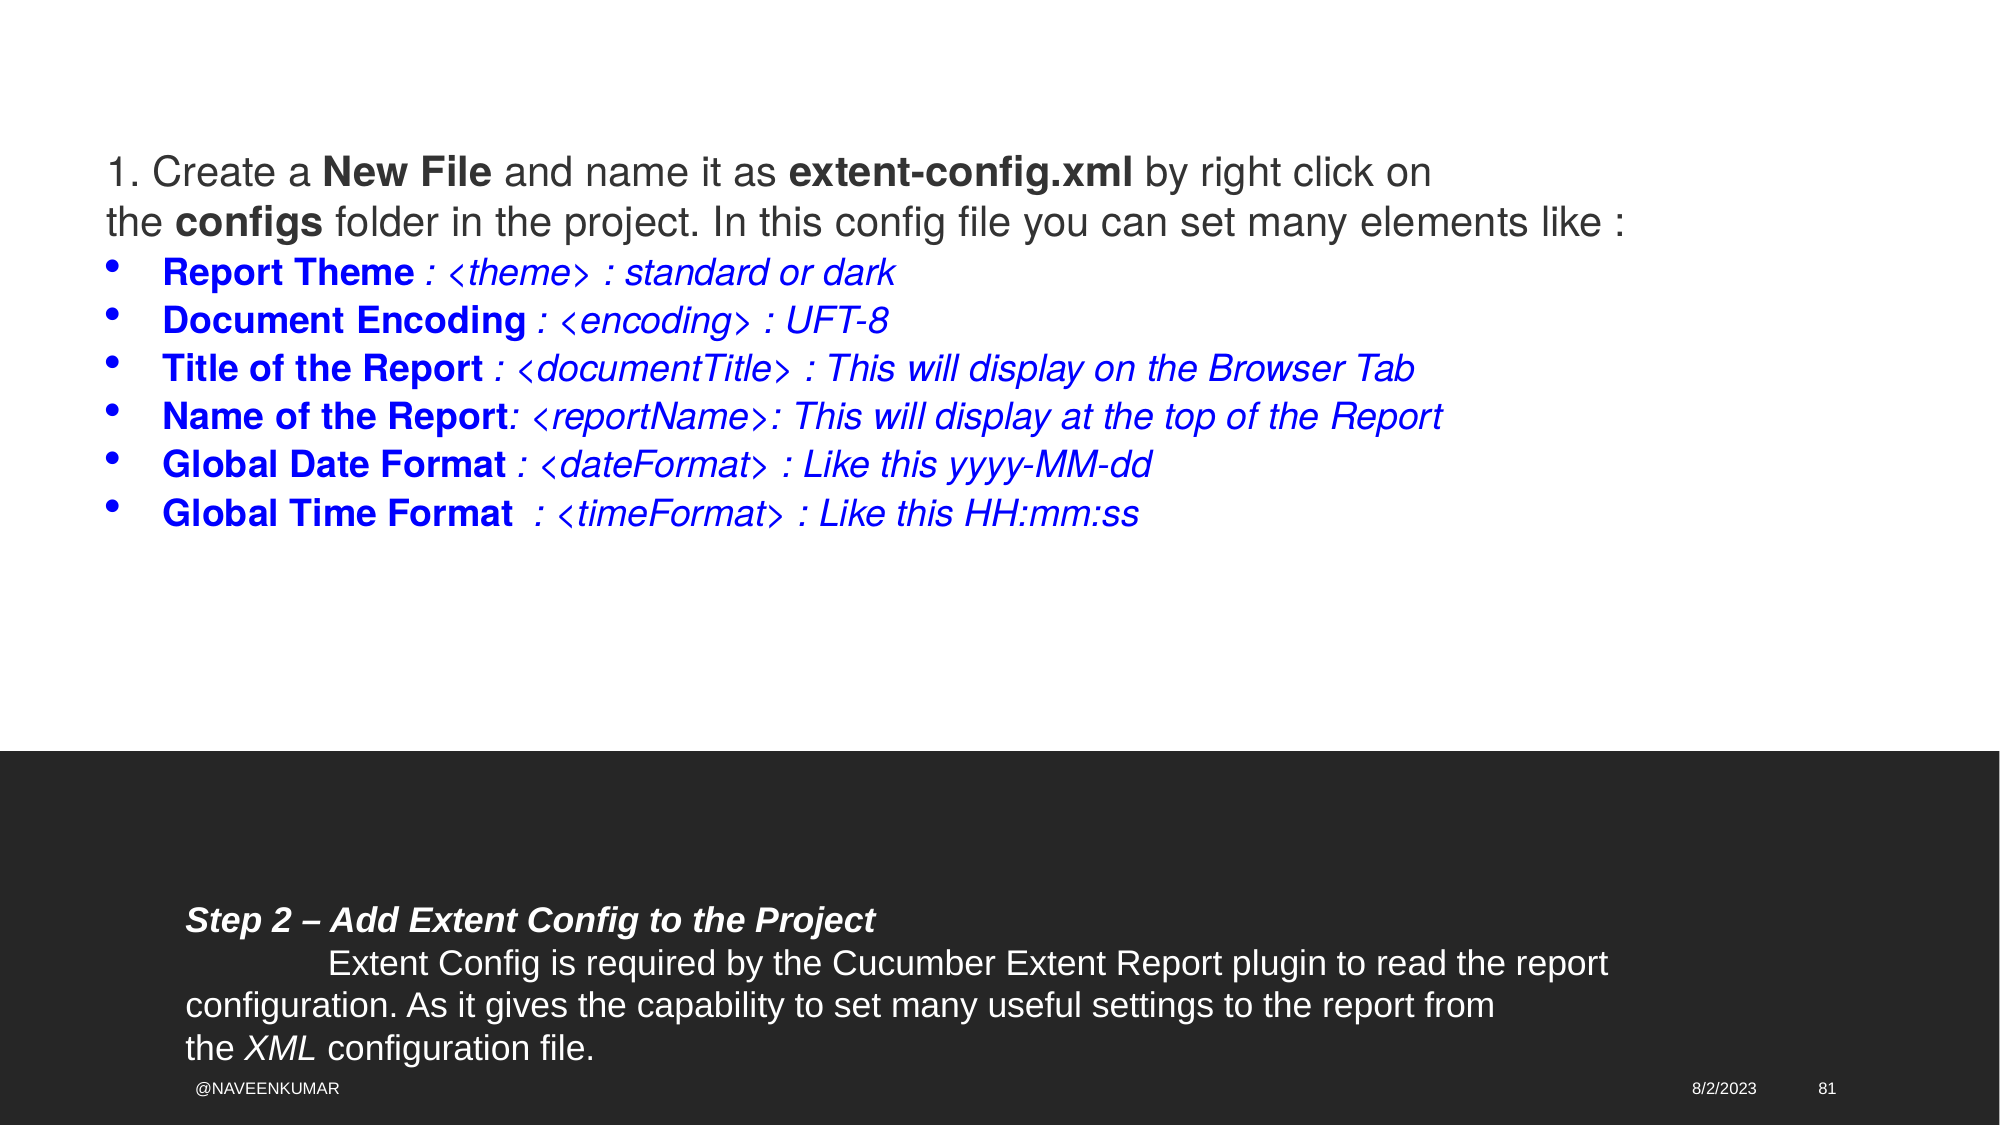

1. Create a New File and name it as extent-config.xml by right click on the configs folder in the project. In this config file you can set many elements like :
Report Theme : <theme> : standard or dark
Document Encoding : <encoding> : UFT-8
Title of the Report : <documentTitle> : This will display on the Browser Tab
Name of the Report: <reportName>: This will display at the top of the Report
Global Date Format : <dateFormat> : Like this yyyy-MM-dd
Global Time Format  : <timeFormat> : Like this HH:mm:ss
Step 2 – Add Extent Config to the Project
 	Extent Config is required by the Cucumber Extent Report plugin to read the report configuration. As it gives the capability to set many useful settings to the report from the XML configuration file.
@NAVEENKUMAR
8/2/2023
81